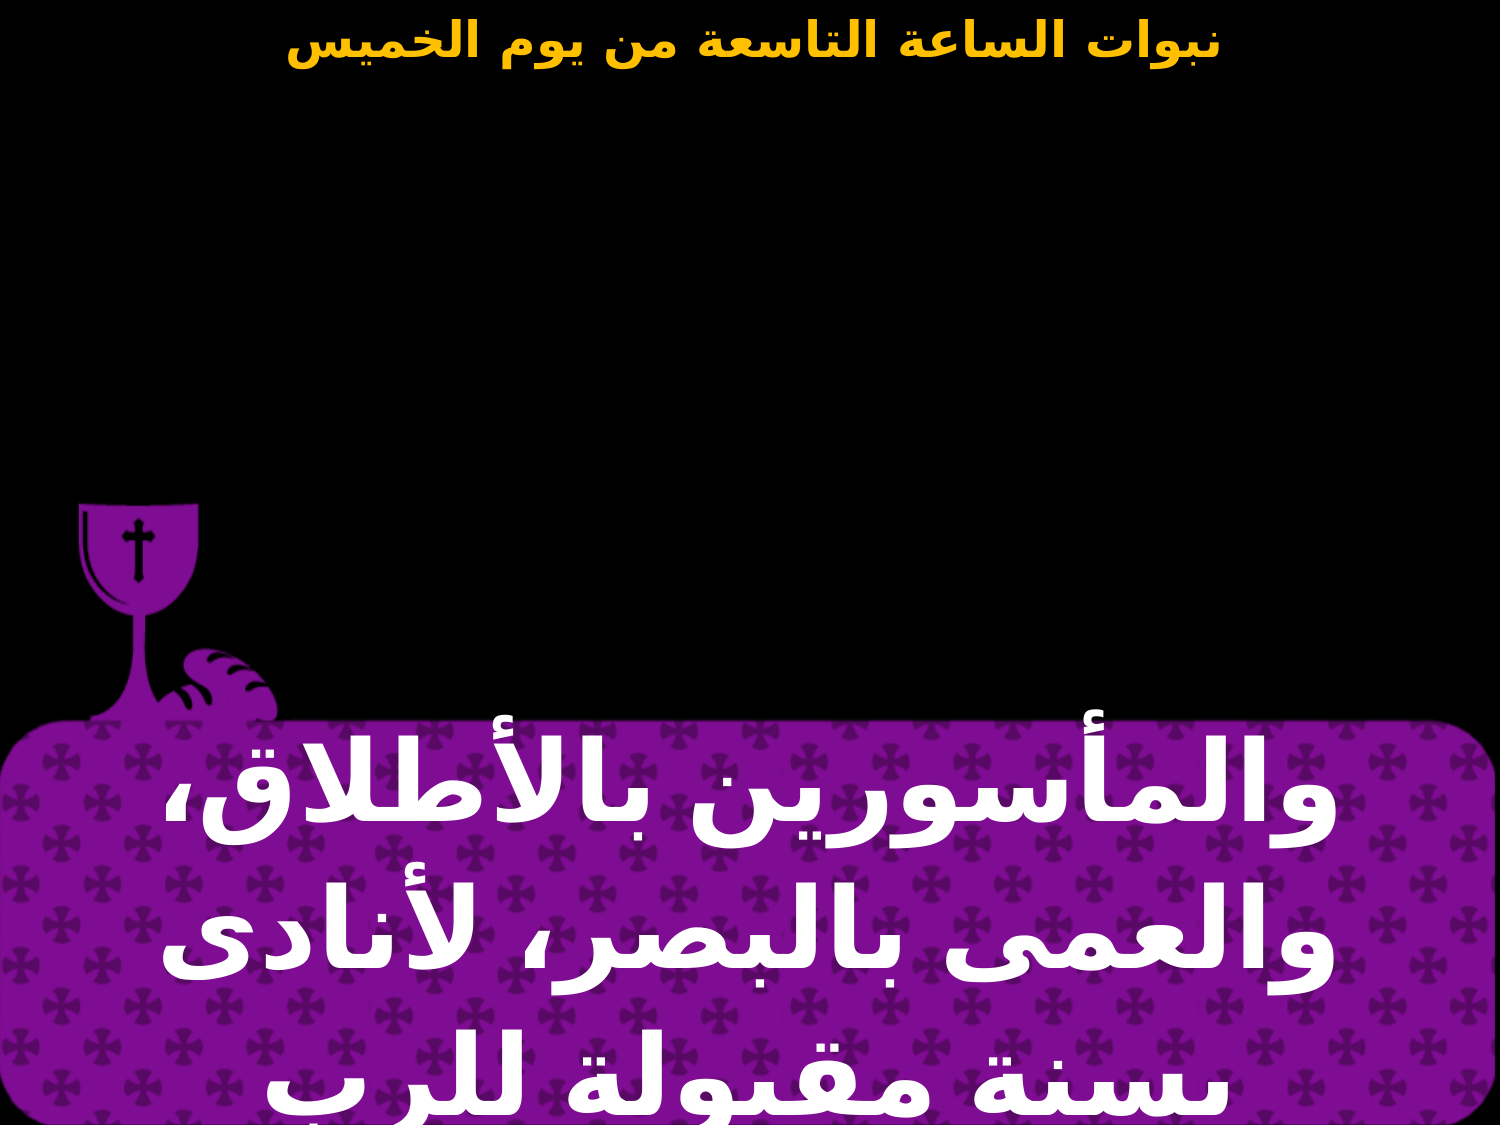

| والمأسورين بالأطلاق، والعمى بالبصر، لأنادى بسنة مقبولة للرب |
| --- |